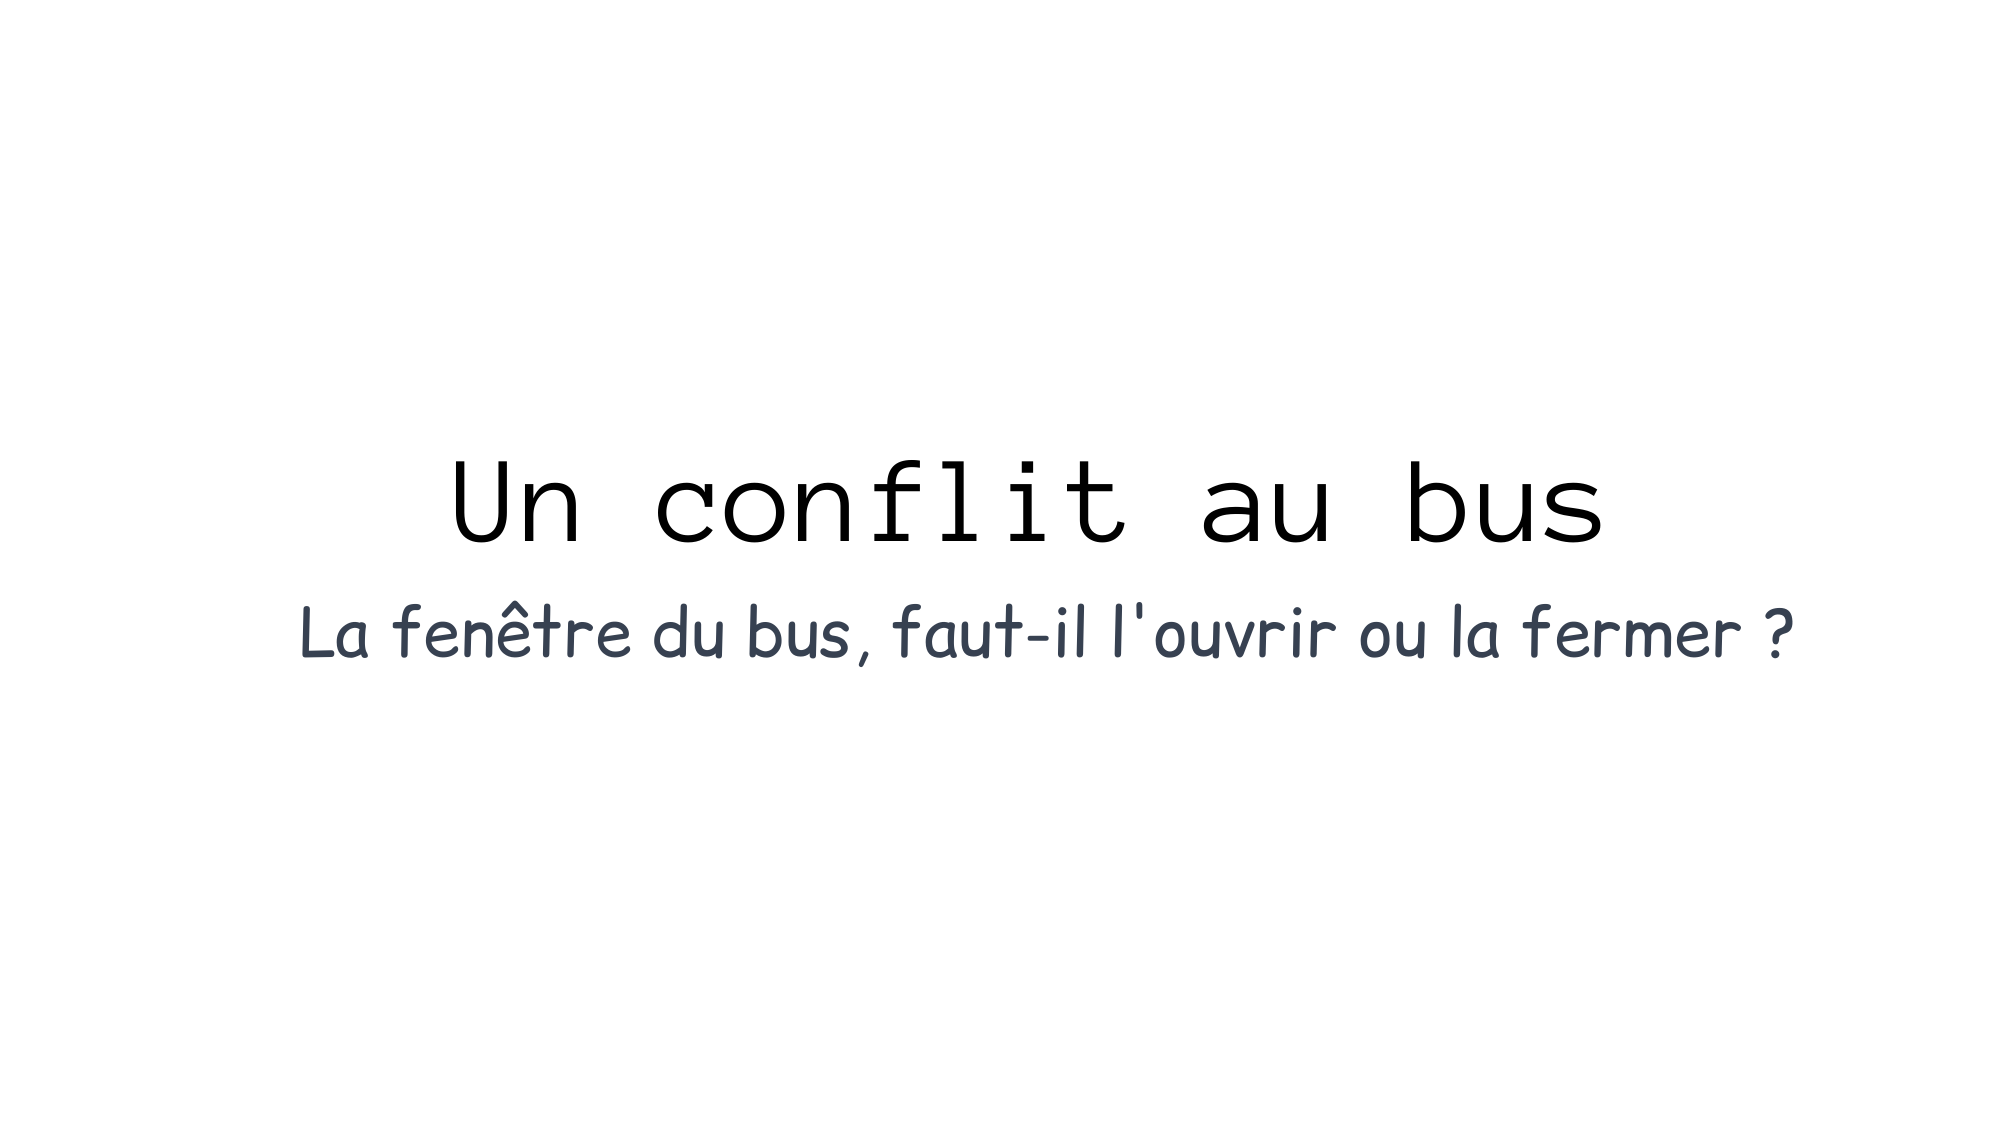

# Un conflit au bus
La fenêtre du bus, faut-il l'ouvrir ou la fermer ?